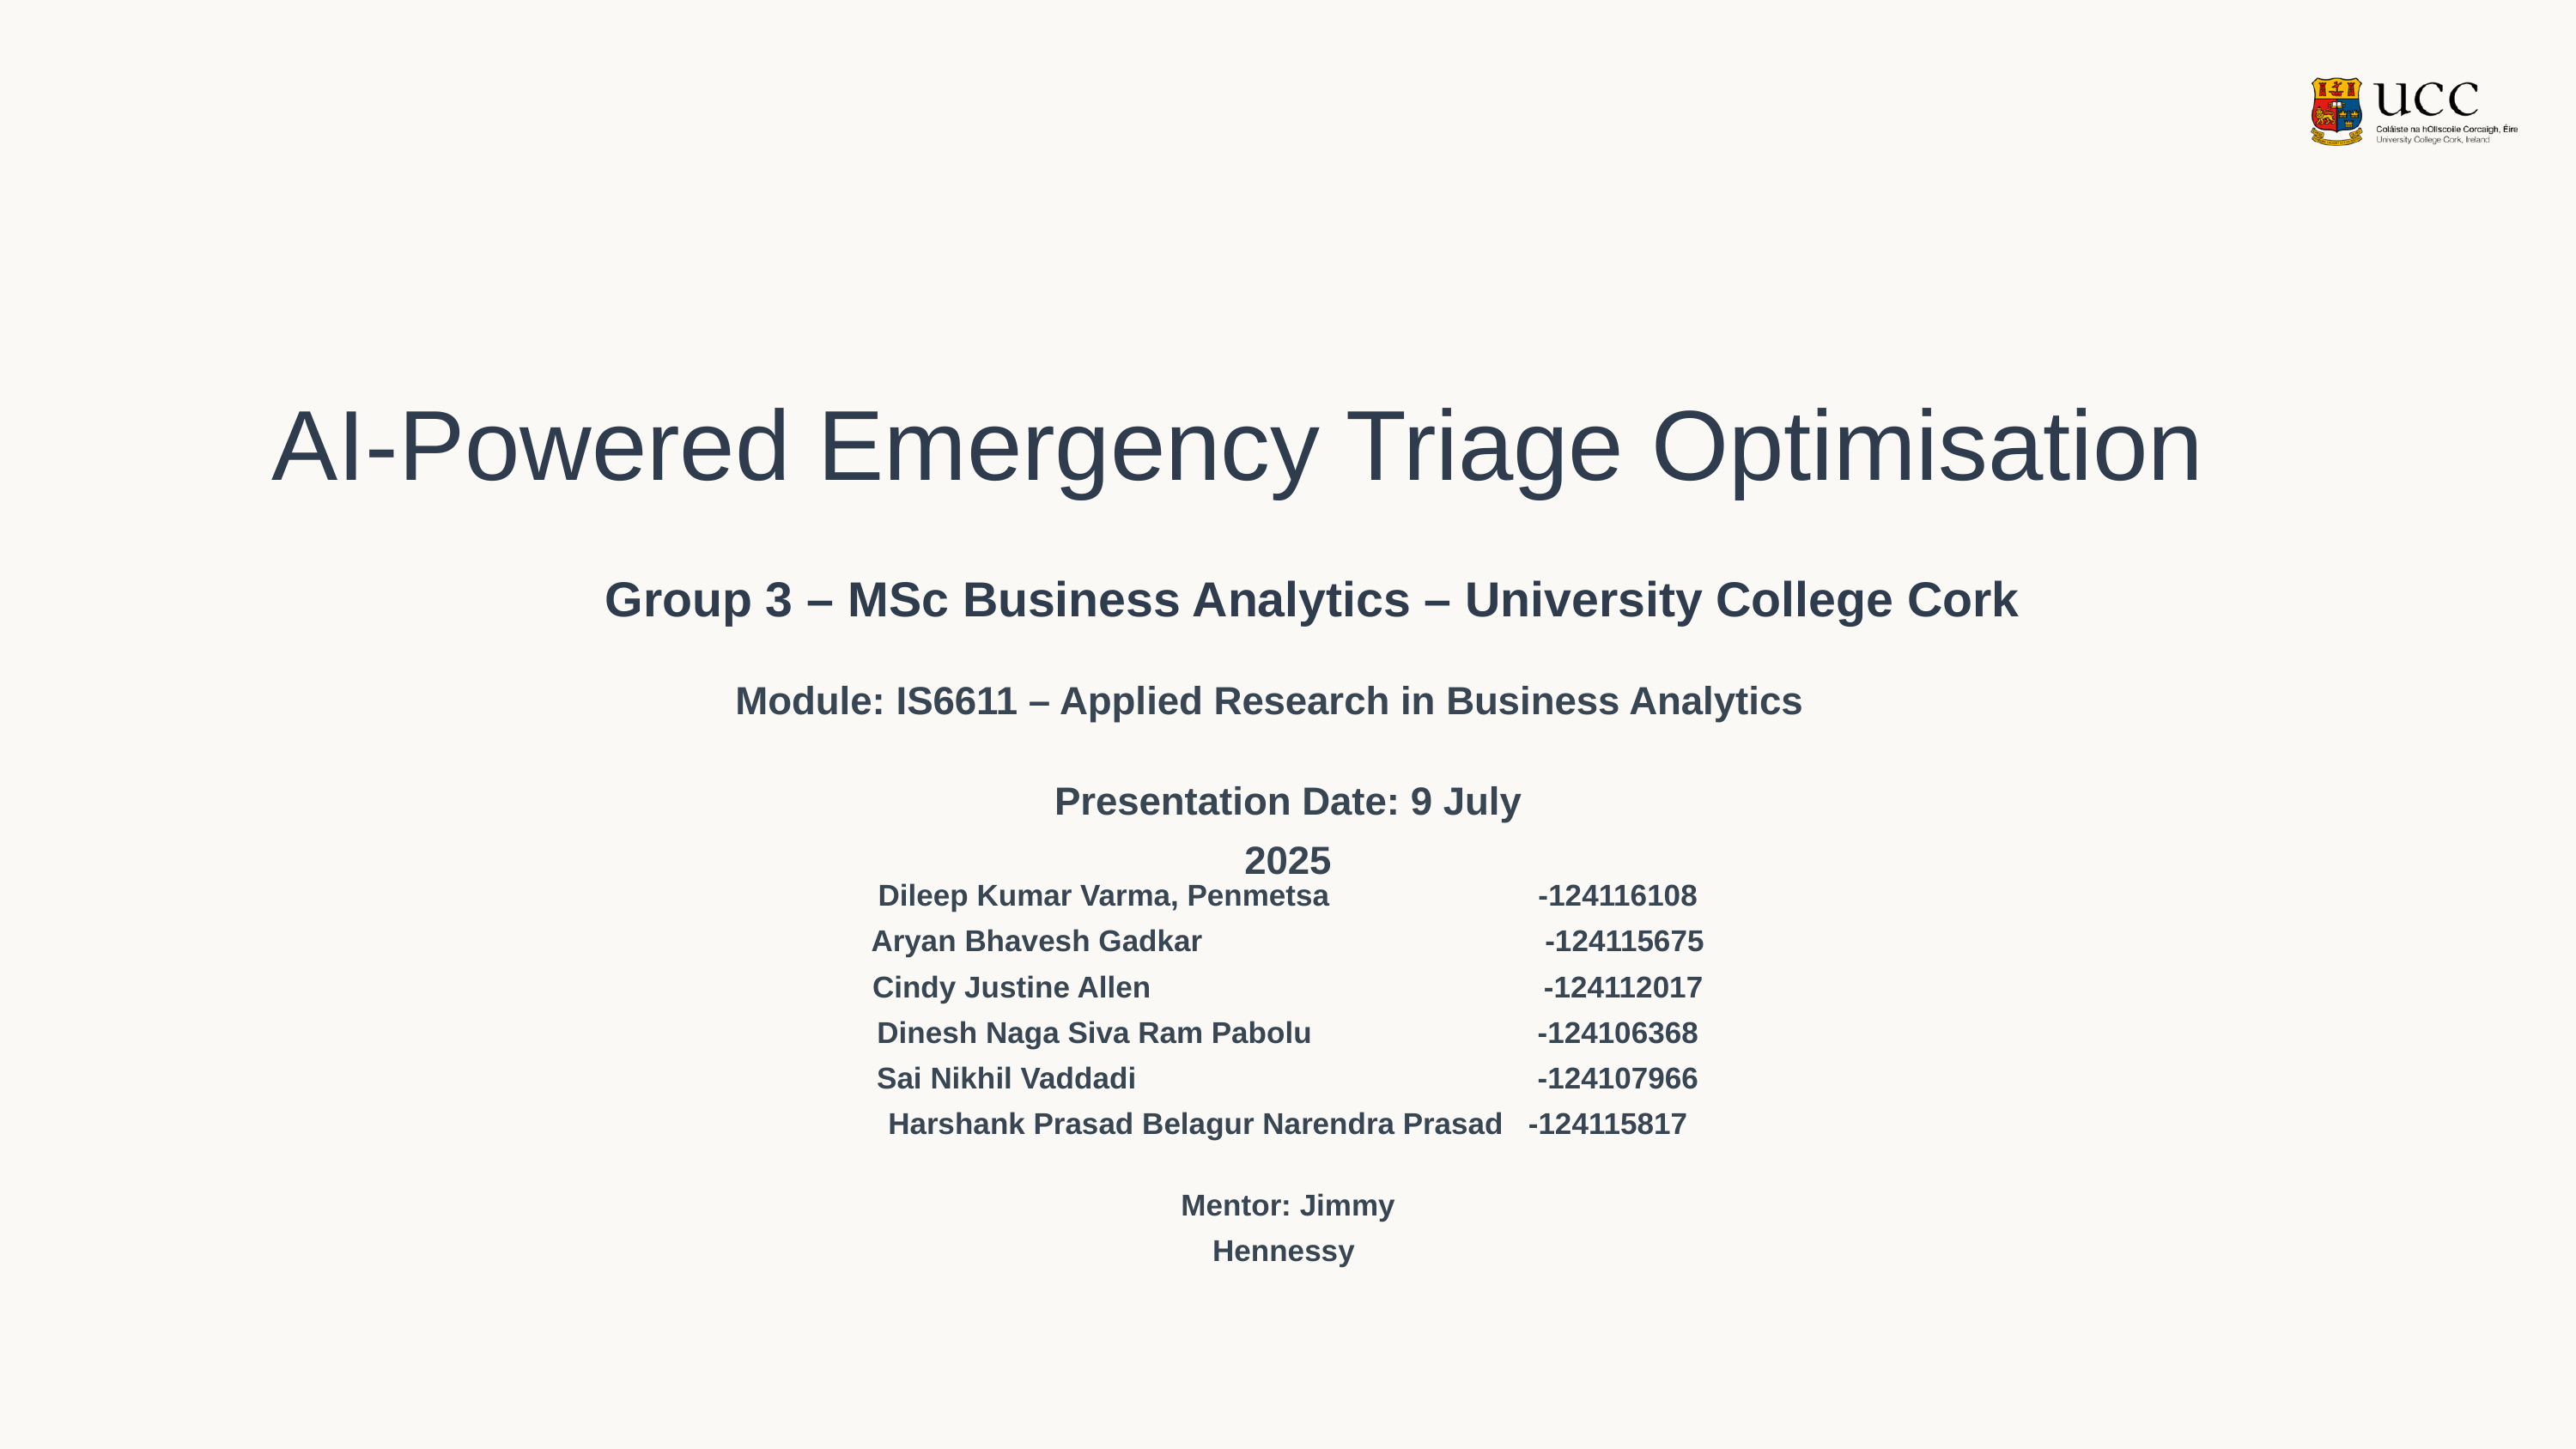

AI-Powered Emergency Triage Optimisation
Group 3 – MSc Business Analytics – University College Cork
Module: IS6611 – Applied Research in Business Analytics
Presentation Date: 9 July 2025
Dileep Kumar Varma, Penmetsa                         -124116108
Aryan Bhavesh Gadkar                                         -124115675
Cindy Justine Allen                                               -124112017
Dinesh Naga Siva Ram Pabolu                           -124106368
Sai Nikhil Vaddadi                                                -124107966
Harshank Prasad Belagur Narendra Prasad   -124115817

Mentor: Jimmy Hennessy